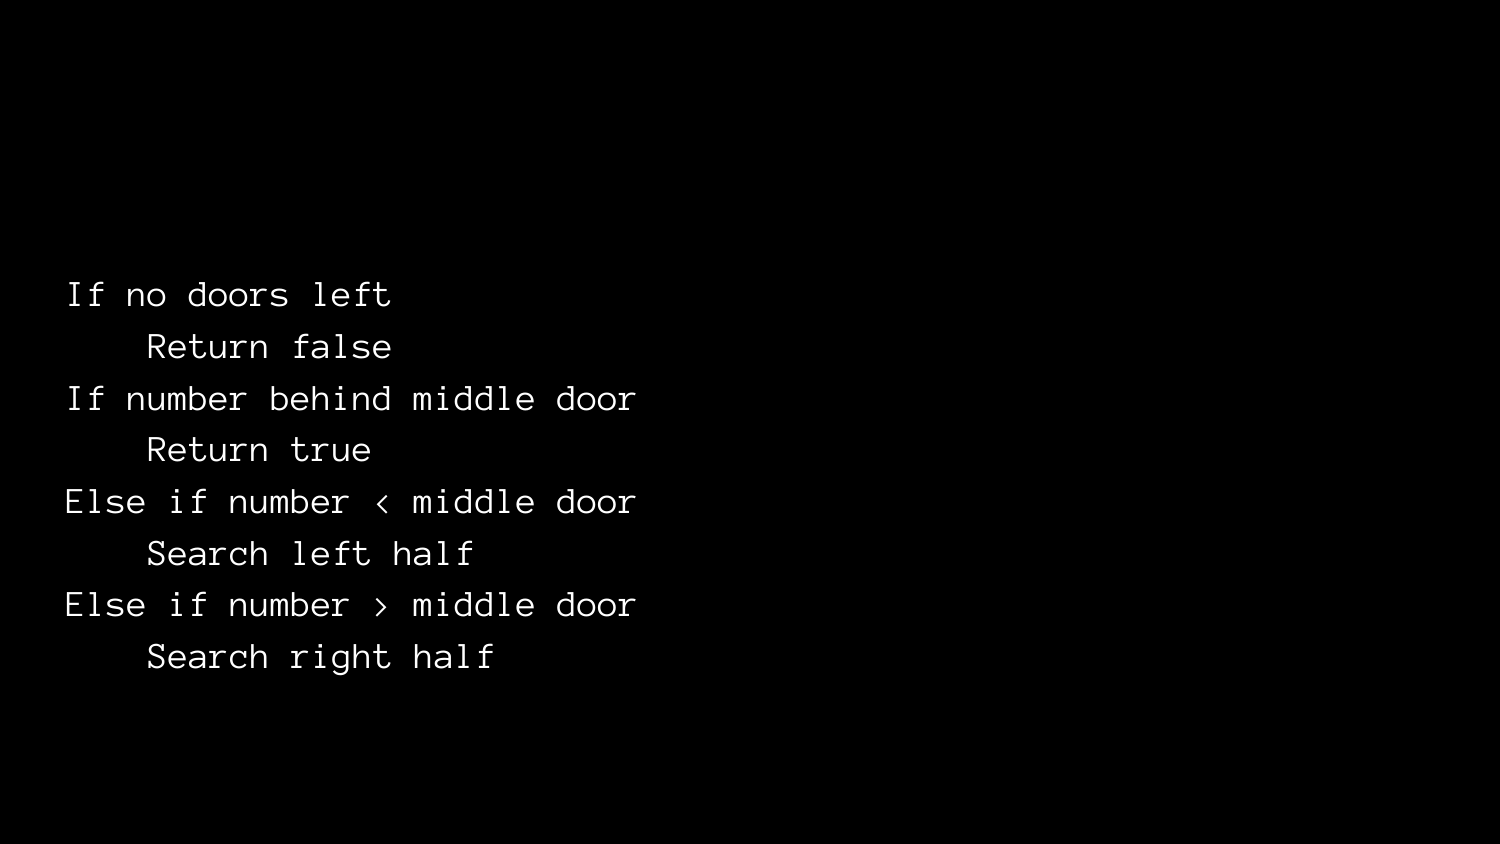

If no doors left
    Return false
If number behind middle door
    Return true
Else if number < middle door
    Search left half
Else if number > middle door
    Search right half